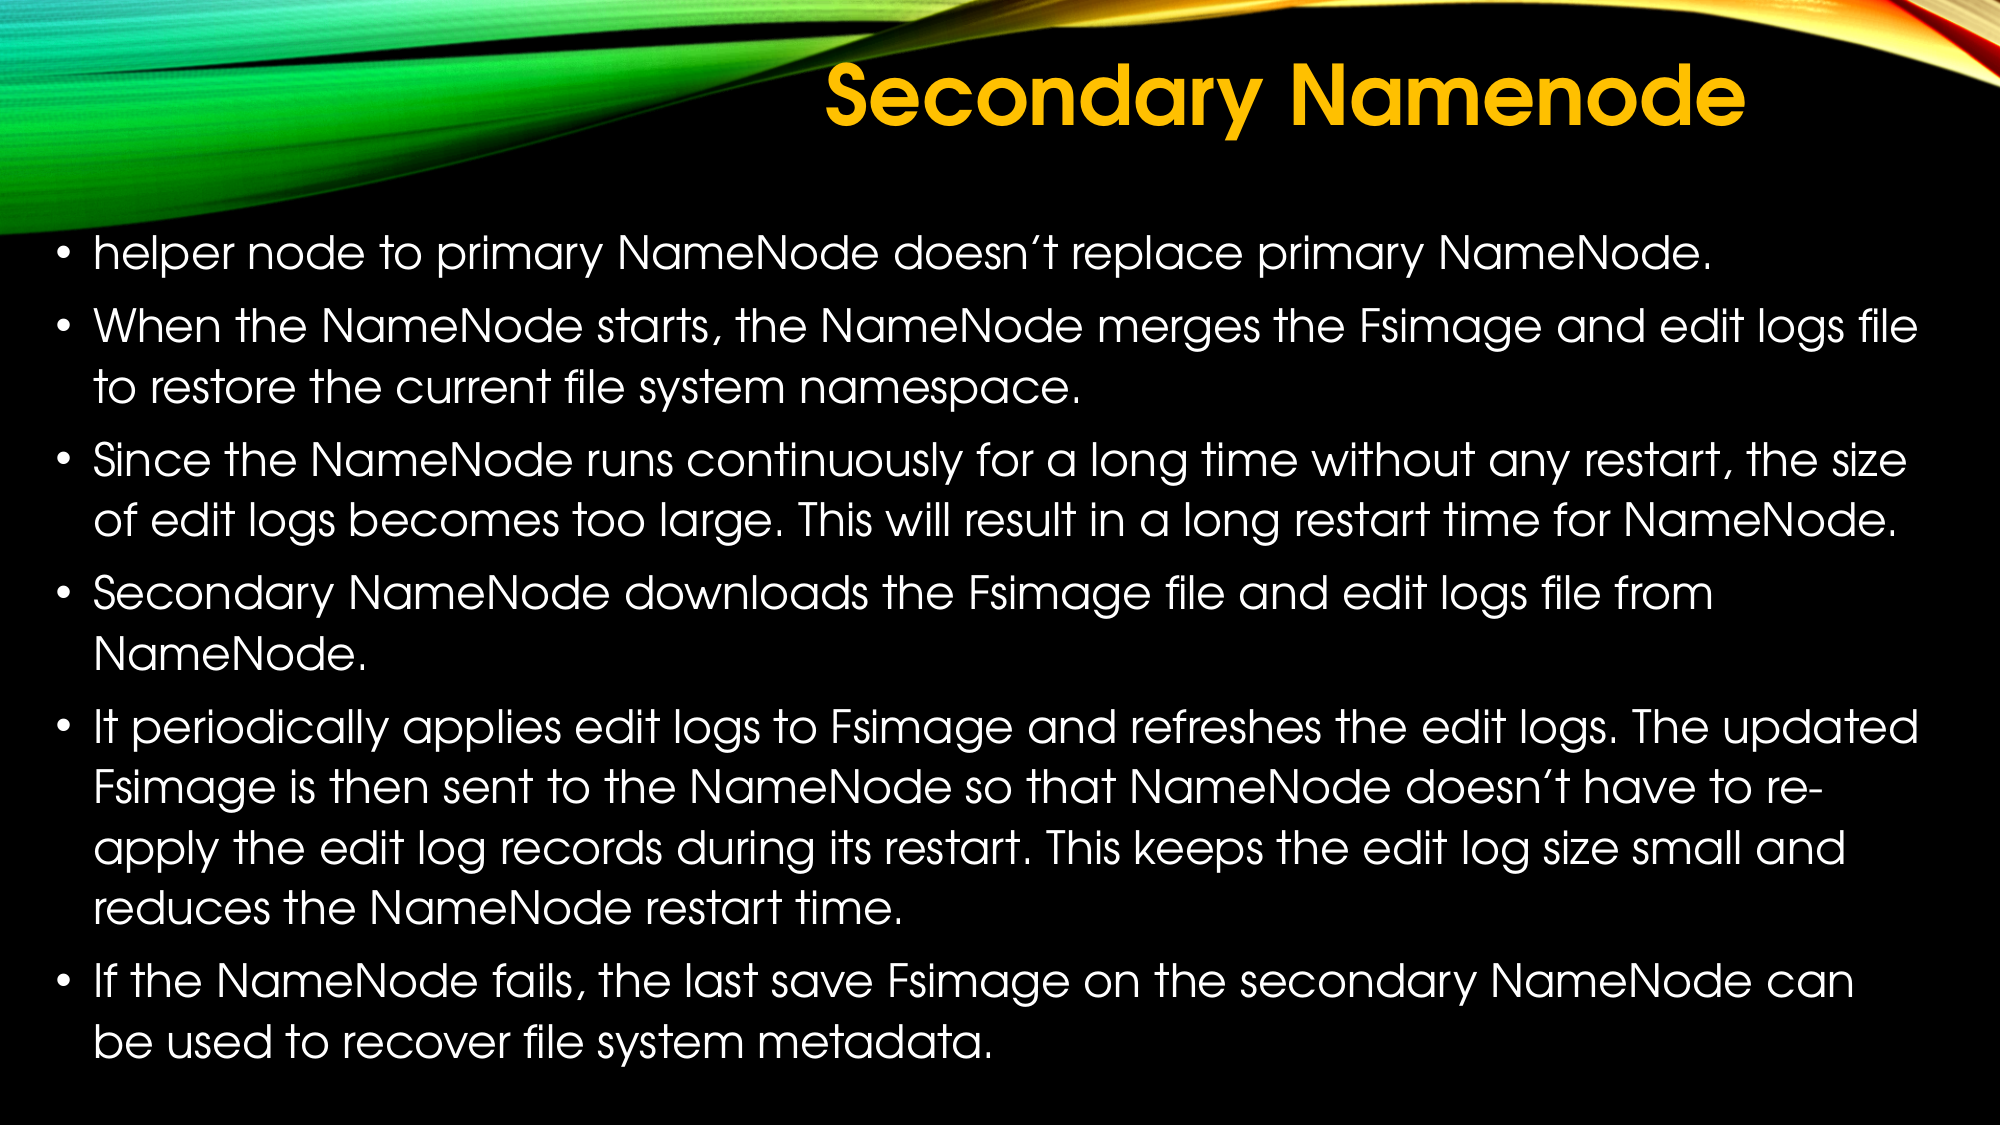

# Secondary Namenode
helper node to primary NameNode doesn’t replace primary NameNode.
When the NameNode starts, the NameNode merges the Fsimage and edit logs file to restore the current file system namespace.
Since the NameNode runs continuously for a long time without any restart, the size of edit logs becomes too large. This will result in a long restart time for NameNode.
Secondary NameNode downloads the Fsimage file and edit logs file from NameNode.
It periodically applies edit logs to Fsimage and refreshes the edit logs. The updated Fsimage is then sent to the NameNode so that NameNode doesn’t have to re-apply the edit log records during its restart. This keeps the edit log size small and reduces the NameNode restart time.
If the NameNode fails, the last save Fsimage on the secondary NameNode can be used to recover file system metadata.